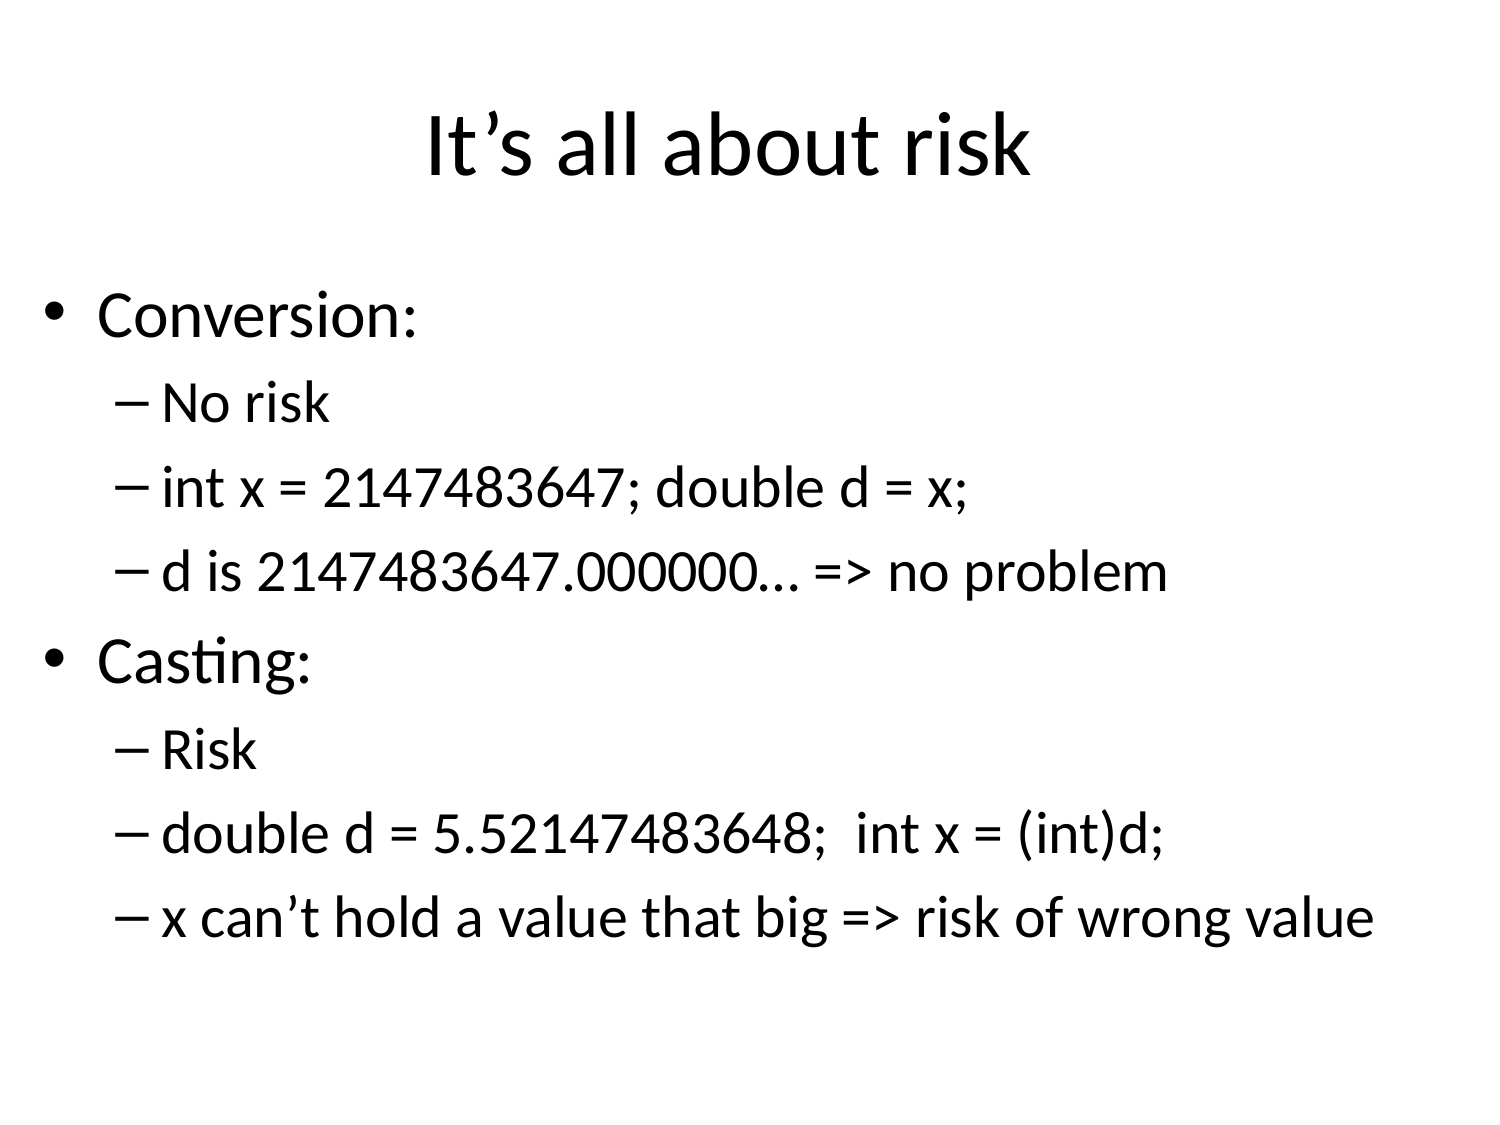

# It’s all about risk
Conversion:
No risk
int x = 2147483647; double d = x;
d is 2147483647.000000… => no problem
Casting:
Risk
double d = 5.52147483648;  int x = (int)d;
x can’t hold a value that big => risk of wrong value